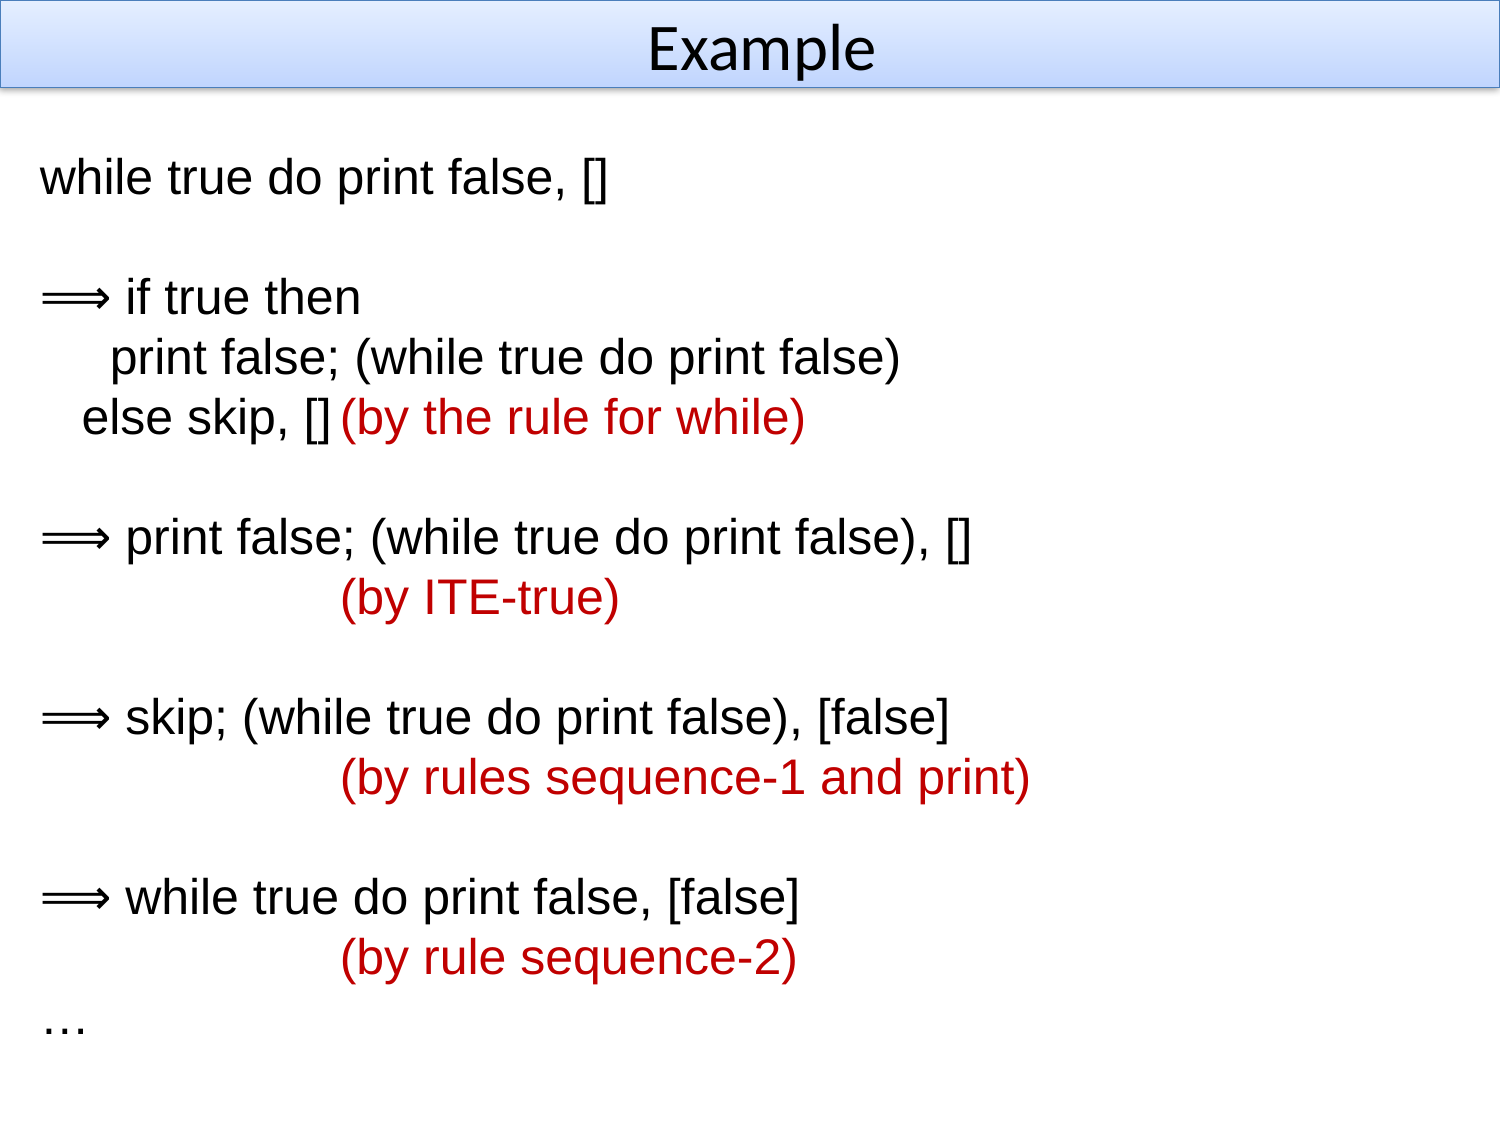

# Example
while true do print false, []

⟹ if true then
     print false; (while true do print false)
   else skip, []	(by the rule for while)

⟹ print false; (while true do print false), []
		(by ITE-true)

⟹ skip; (while true do print false), [false]
		(by rules sequence-1 and print)

⟹ while true do print false, [false]
		(by rule sequence-2)
…